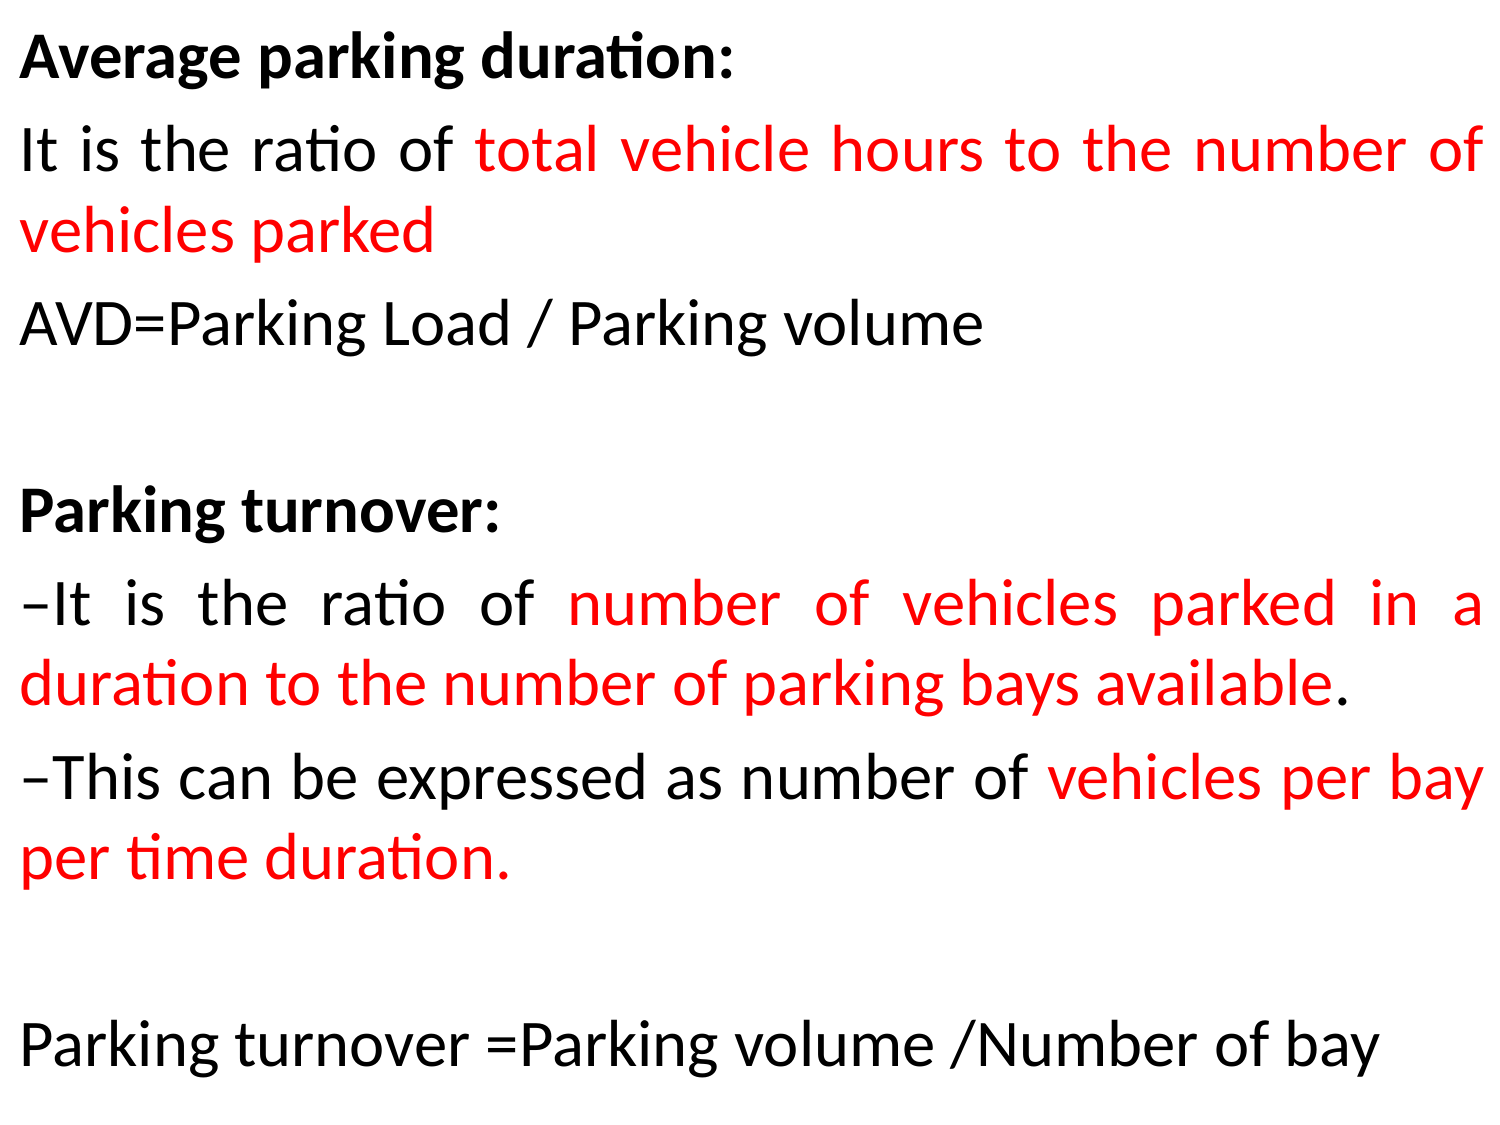

Average parking duration:
It is the ratio of total vehicle hours to the number of vehicles parked
AVD=Parking Load / Parking volume

Parking turnover:
–It is the ratio of number of vehicles parked in a duration to the number of parking bays available.
–This can be expressed as number of vehicles per bay per time duration.

Parking turnover =Parking volume /Number of bay